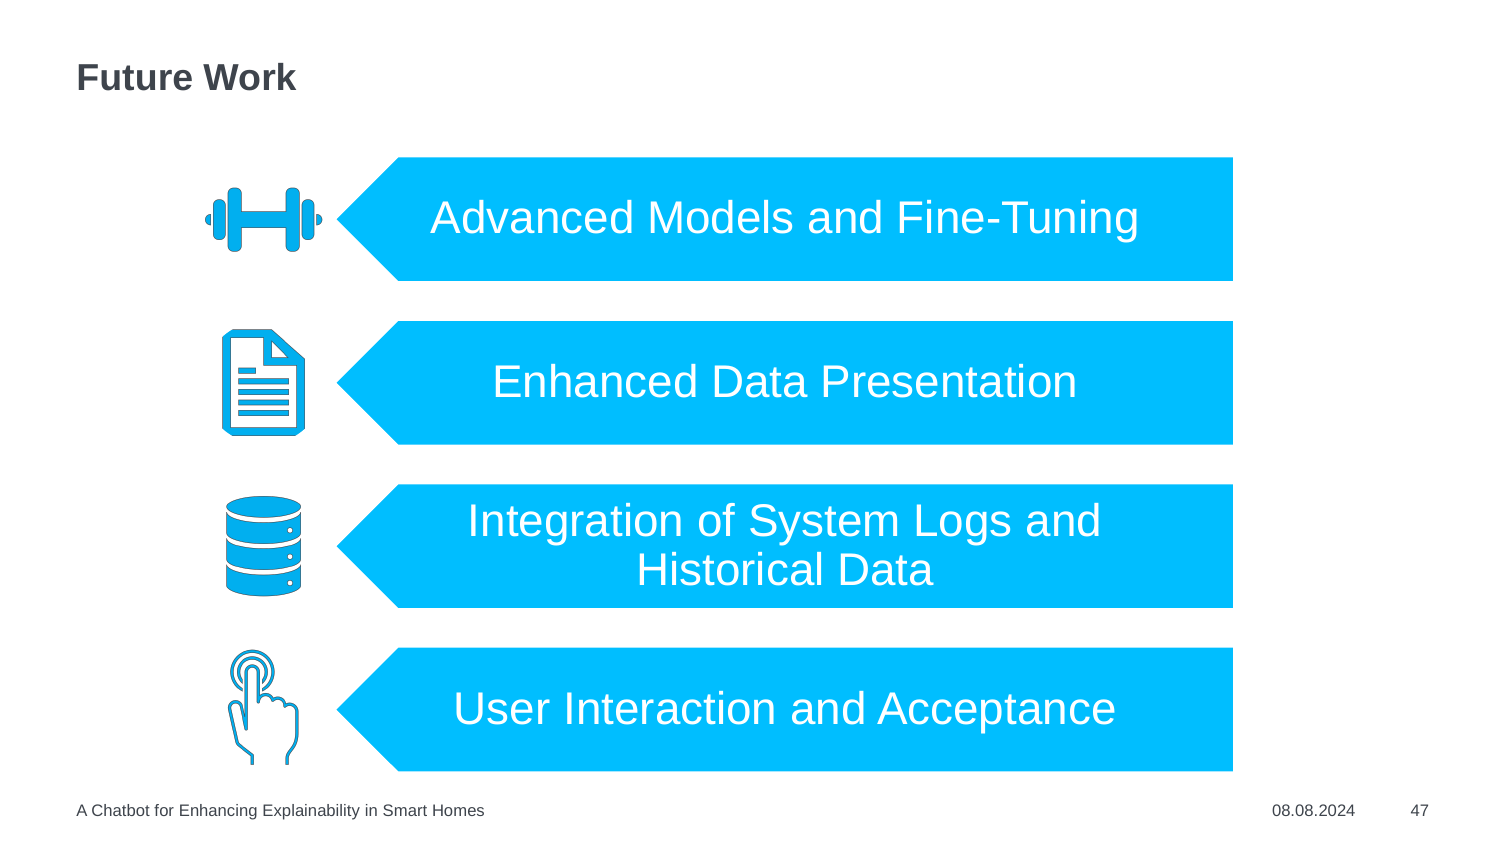

# Future Work

Advanced Models and Fine-Tuning
Enhanced Data Presentation
Integration of System Logs and Historical Data
User Interaction and Acceptance
A Chatbot for Enhancing Explainability in Smart Homes
08.08.2024
47